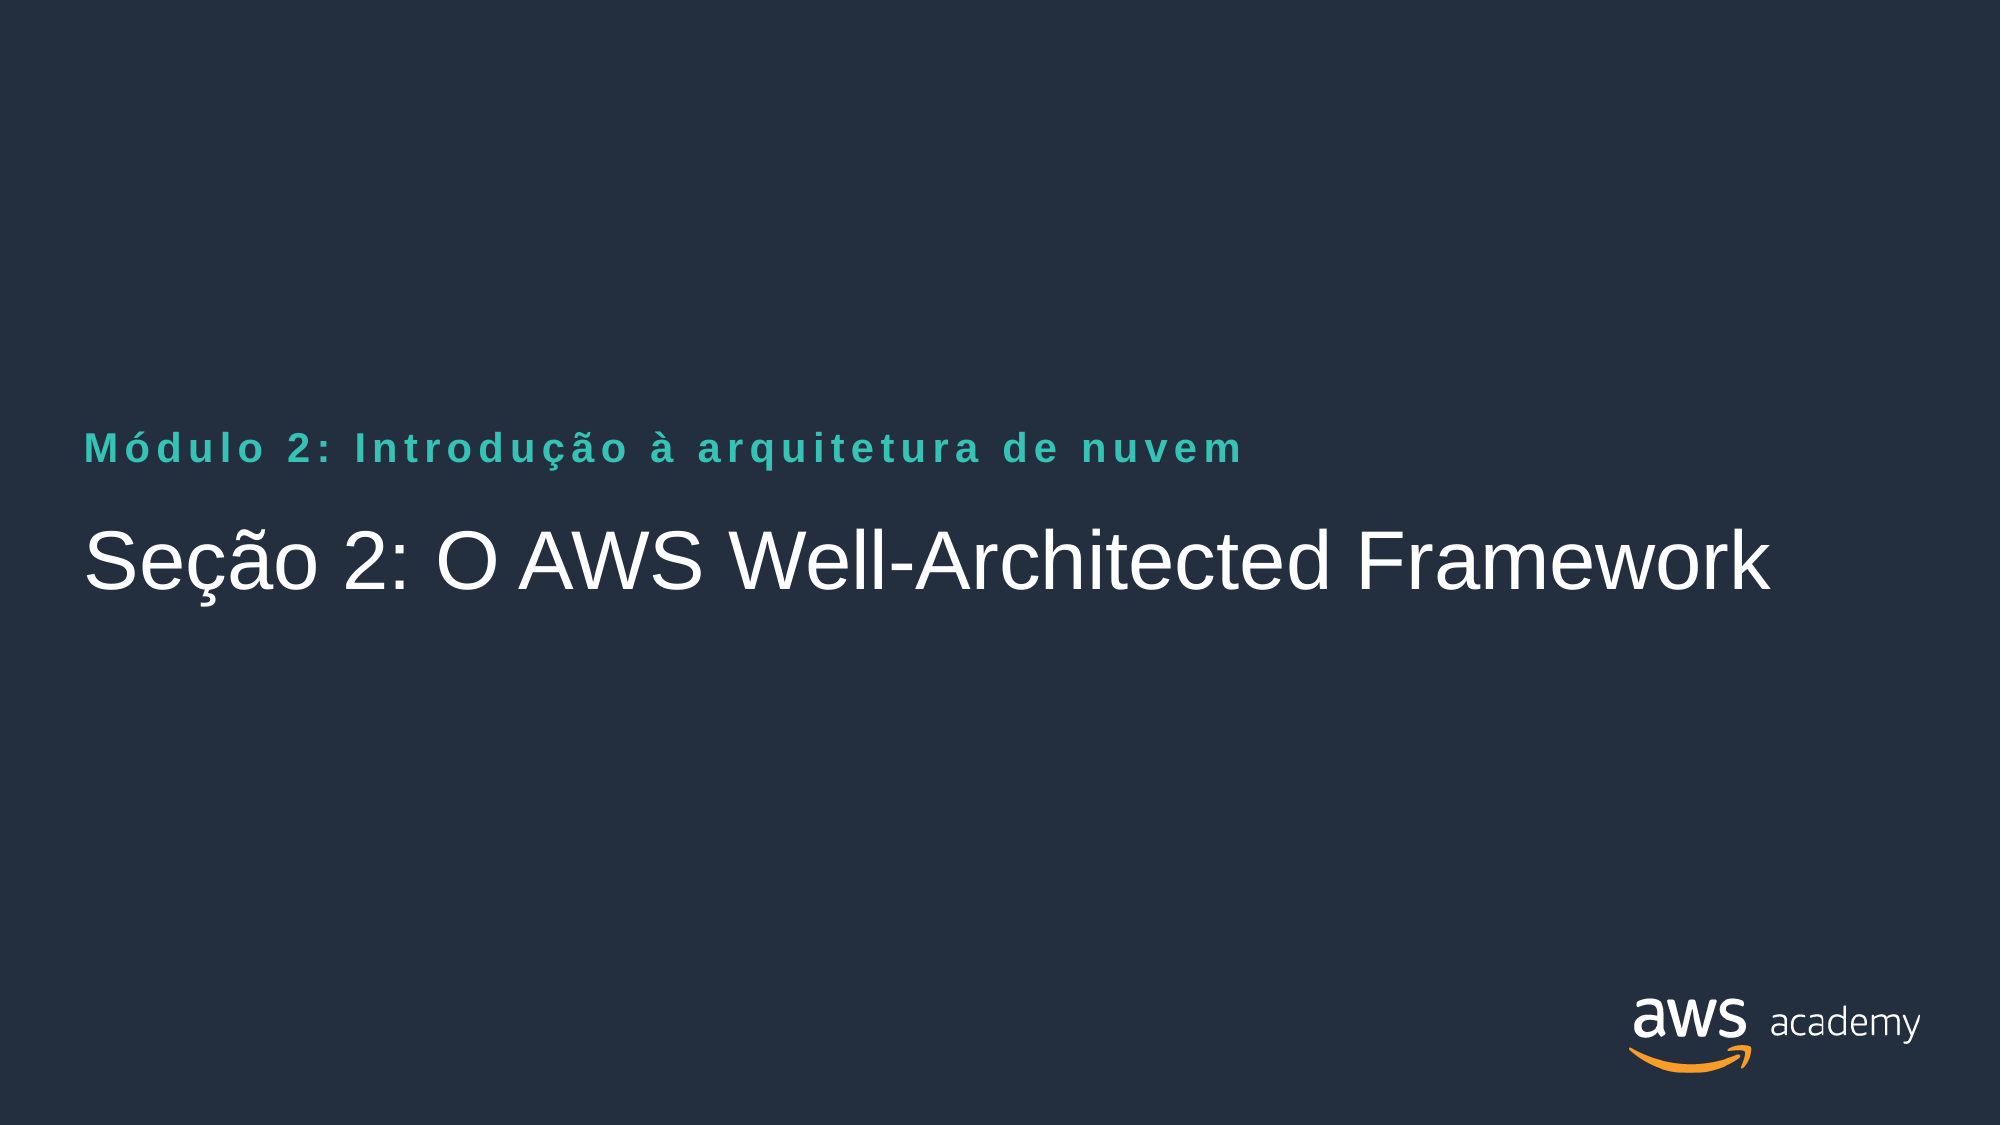

Módulo 2: Introdução à arquitetura de nuvem
# Seção 2: O AWS Well-Architected Framework